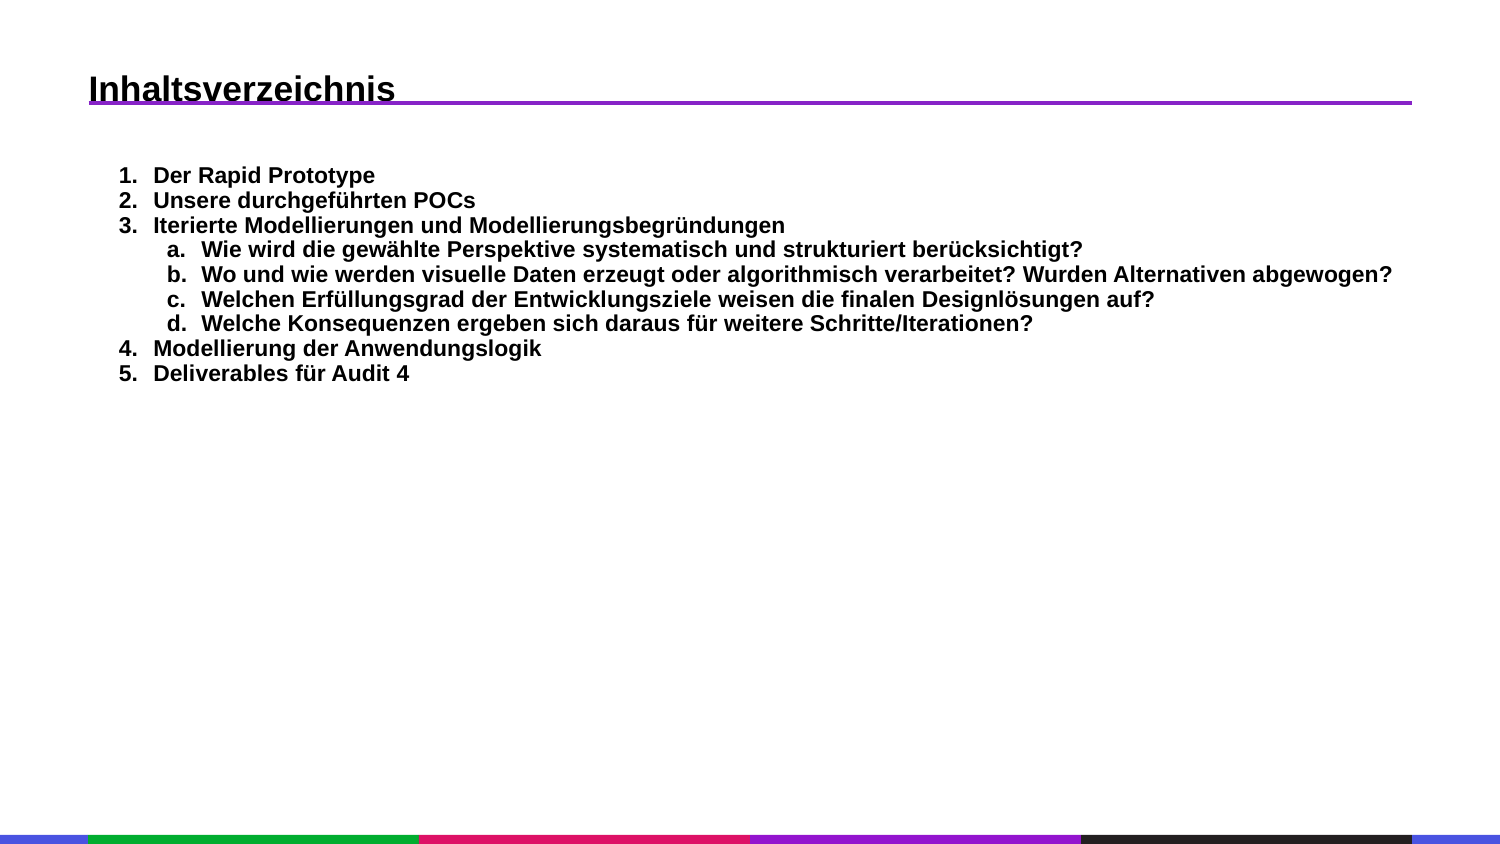

67
Inhaltsverzeichnis
53
21
53
Der Rapid Prototype
Unsere durchgeführten POCs
Iterierte Modellierungen und Modellierungsbegründungen
Wie wird die gewählte Perspektive systematisch und strukturiert berücksichtigt?
Wo und wie werden visuelle Daten erzeugt oder algorithmisch verarbeitet? Wurden Alternativen abgewogen?
Welchen Erfüllungsgrad der Entwicklungsziele weisen die finalen Designlösungen auf?
Welche Konsequenzen ergeben sich daraus für weitere Schritte/Iterationen?
Modellierung der Anwendungslogik
Deliverables für Audit 4

21
53
21
53
21
53
21
53
21
53
21
53
21
53

133
21
133
21
133
21
133
21
133
21
133